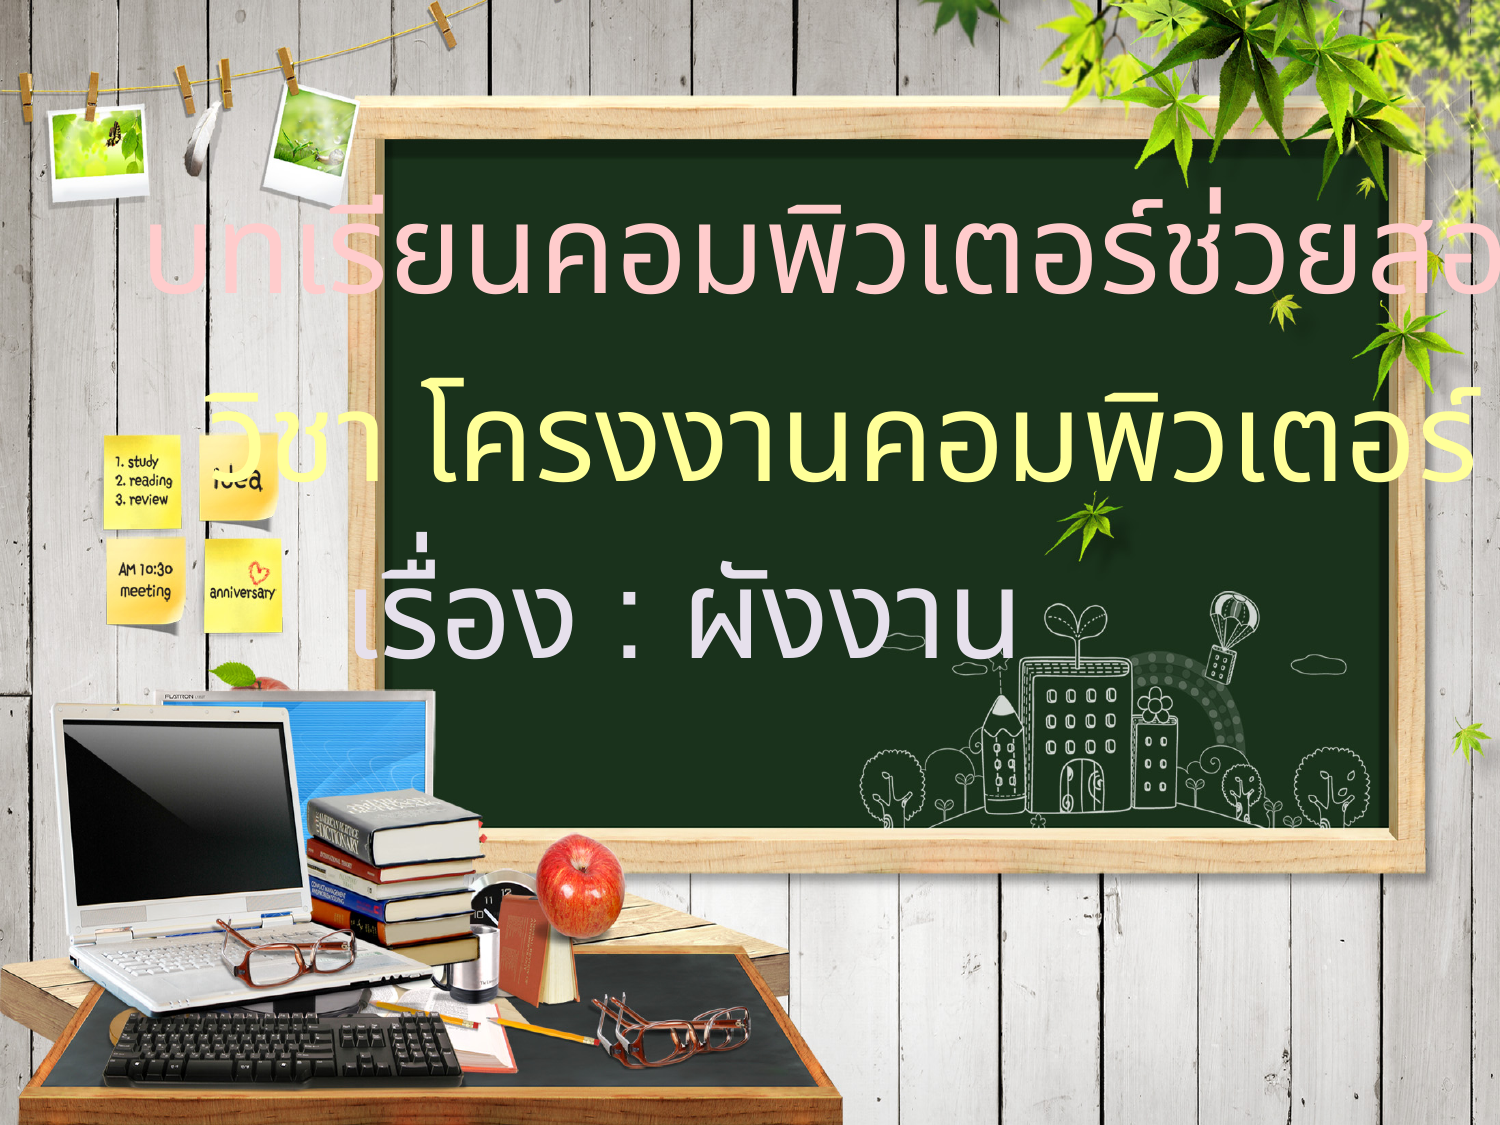

บทเรียนคอมพิวเตอร์ช่วยสอน
วิชา โครงงานคอมพิวเตอร์
เรื่อง : ผังงาน